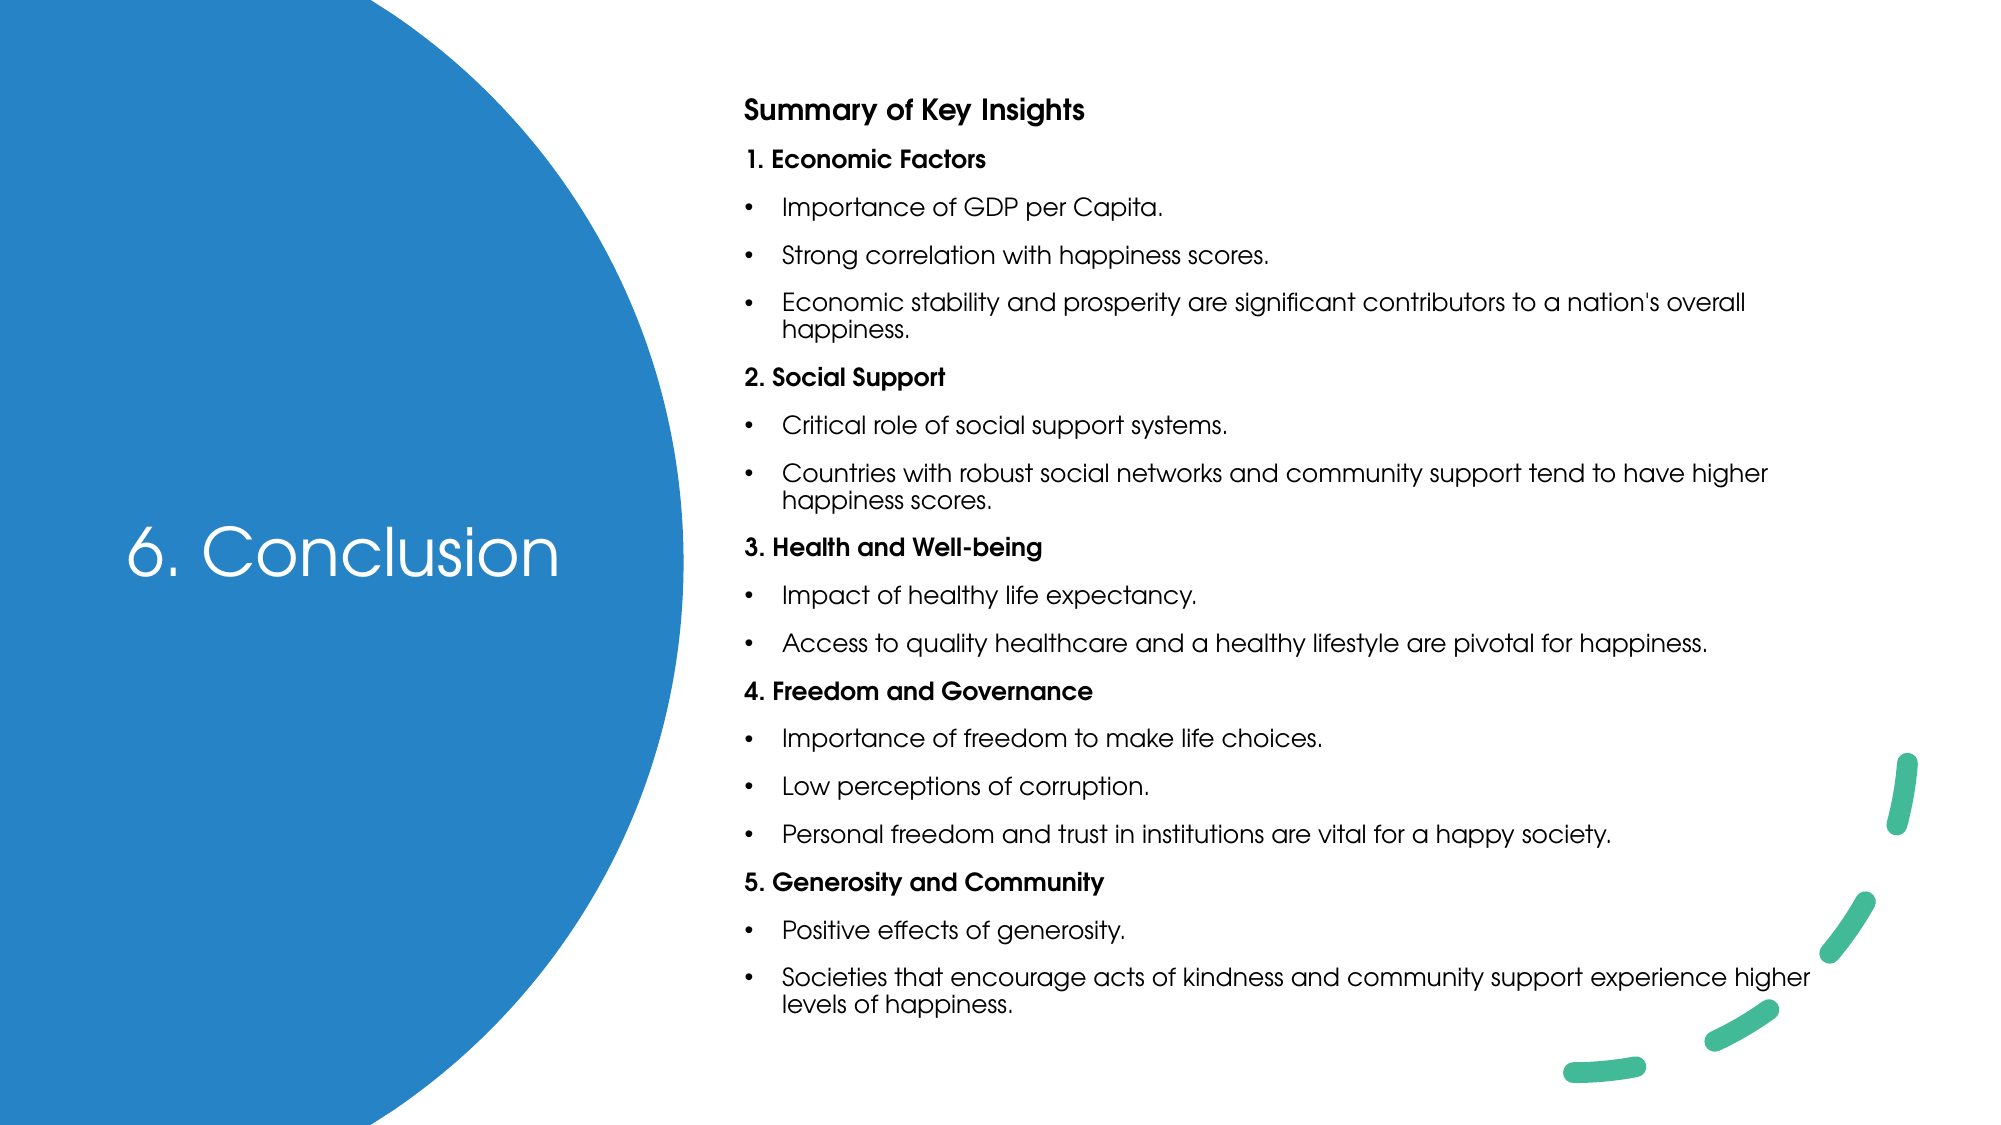

Summary of Key Insights
1. Economic Factors
Importance of GDP per Capita.
Strong correlation with happiness scores.
Economic stability and prosperity are significant contributors to a nation's overall happiness.
2. Social Support
Critical role of social support systems.
Countries with robust social networks and community support tend to have higher happiness scores.
3. Health and Well-being
Impact of healthy life expectancy.
Access to quality healthcare and a healthy lifestyle are pivotal for happiness.
4. Freedom and Governance
Importance of freedom to make life choices.
Low perceptions of corruption.
Personal freedom and trust in institutions are vital for a happy society.
5. Generosity and Community
Positive effects of generosity.
Societies that encourage acts of kindness and community support experience higher levels of happiness.
# 6. Conclusion